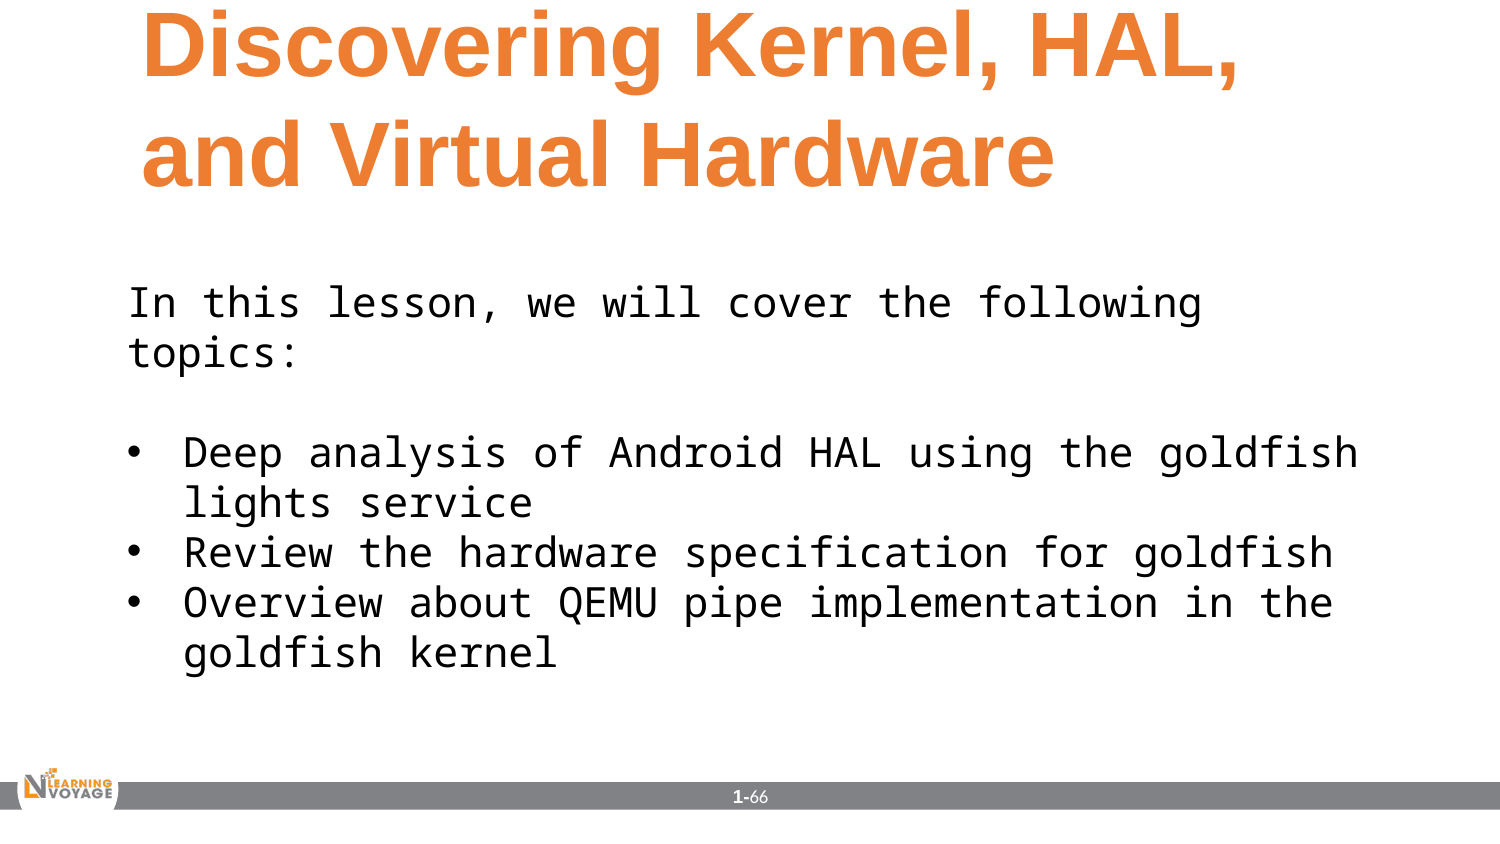

Discovering Kernel, HAL, and Virtual Hardware
In this lesson, we will cover the following topics:

Deep analysis of Android HAL using the goldfish lights service
Review the hardware specification for goldfish
Overview about QEMU pipe implementation in the goldfish kernel
1-66